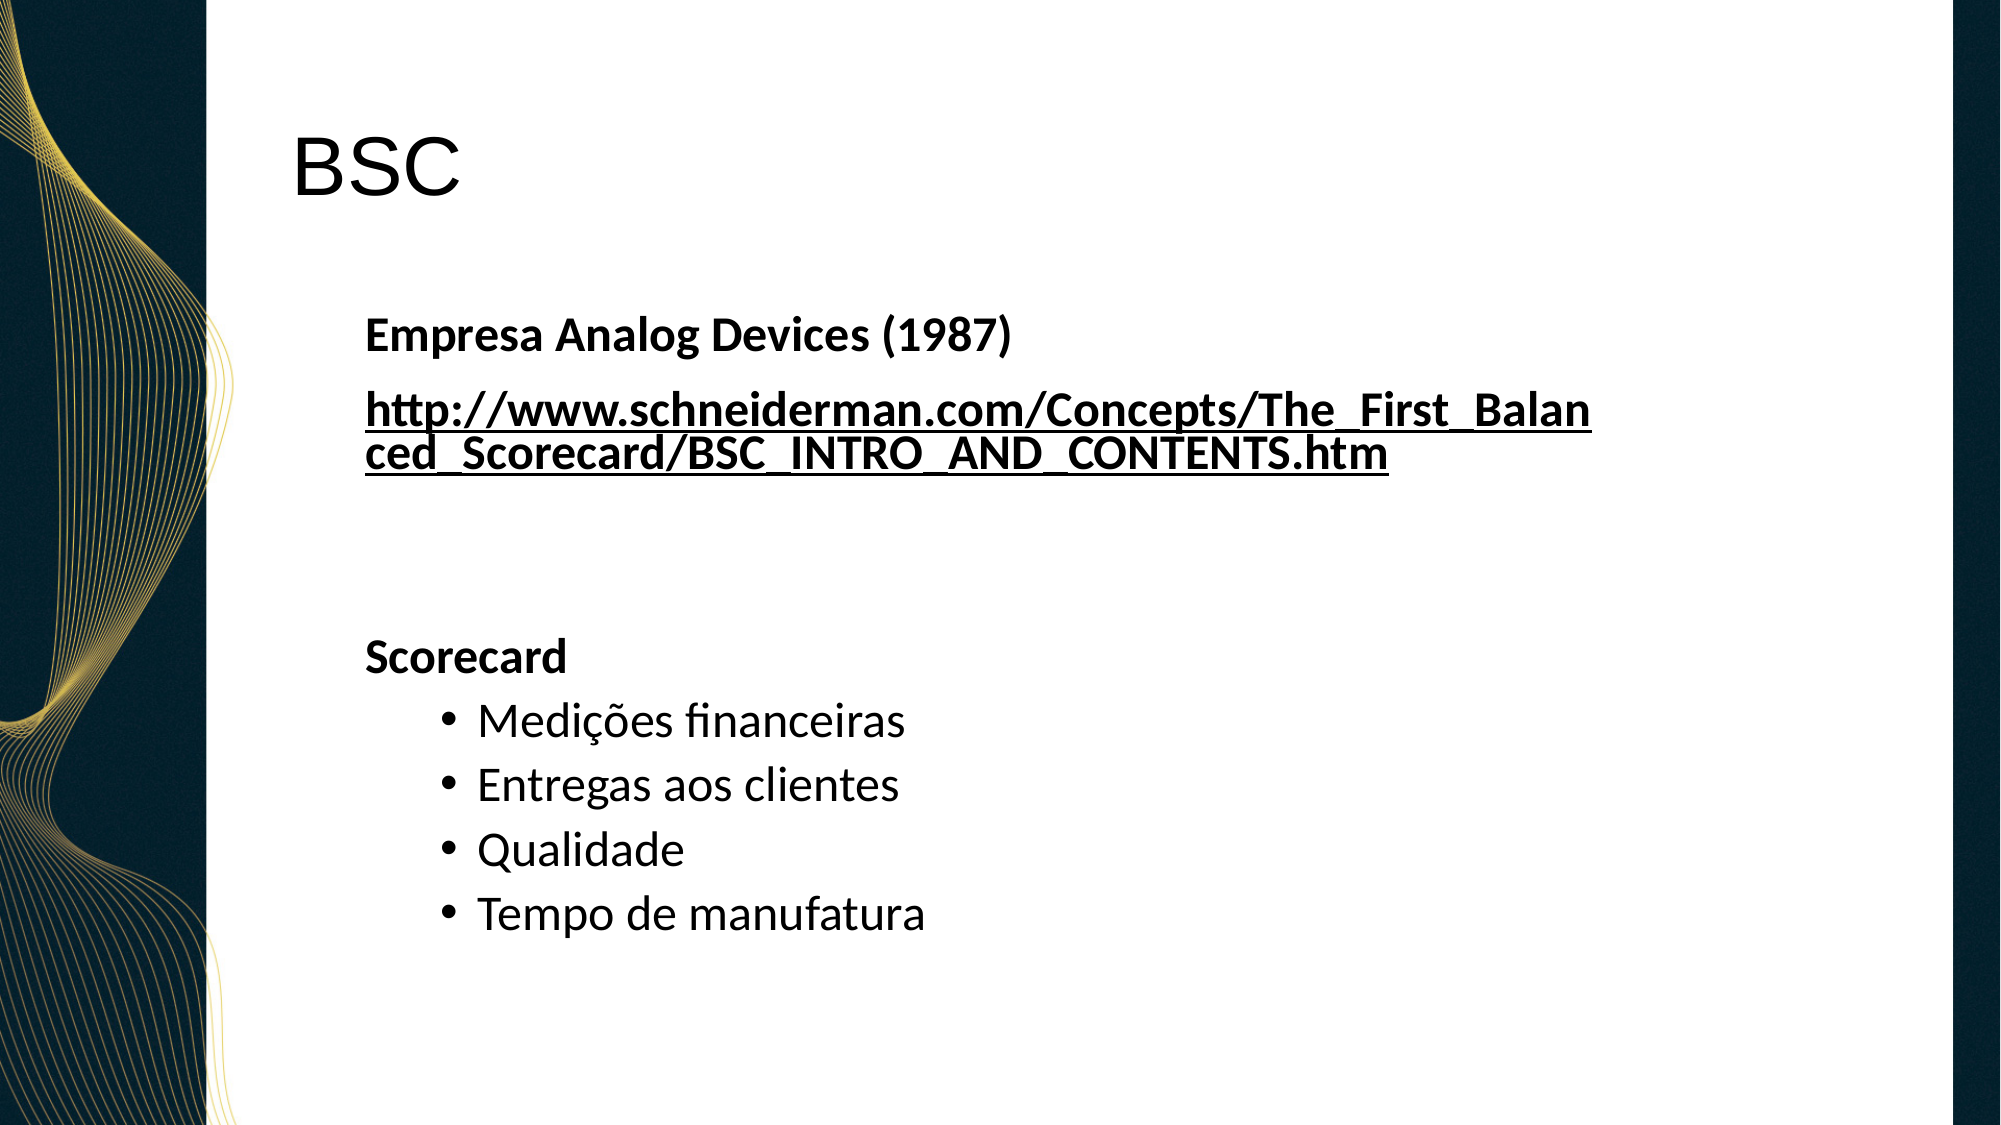

# BSC

Empresa Analog Devices (1987)
http://www.schneiderman.com/Concepts/The_First_Balanced_Scorecard/BSC_INTRO_AND_CONTENTS.htm

Scorecard
Medições financeiras
Entregas aos clientes
Qualidade
Tempo de manufatura